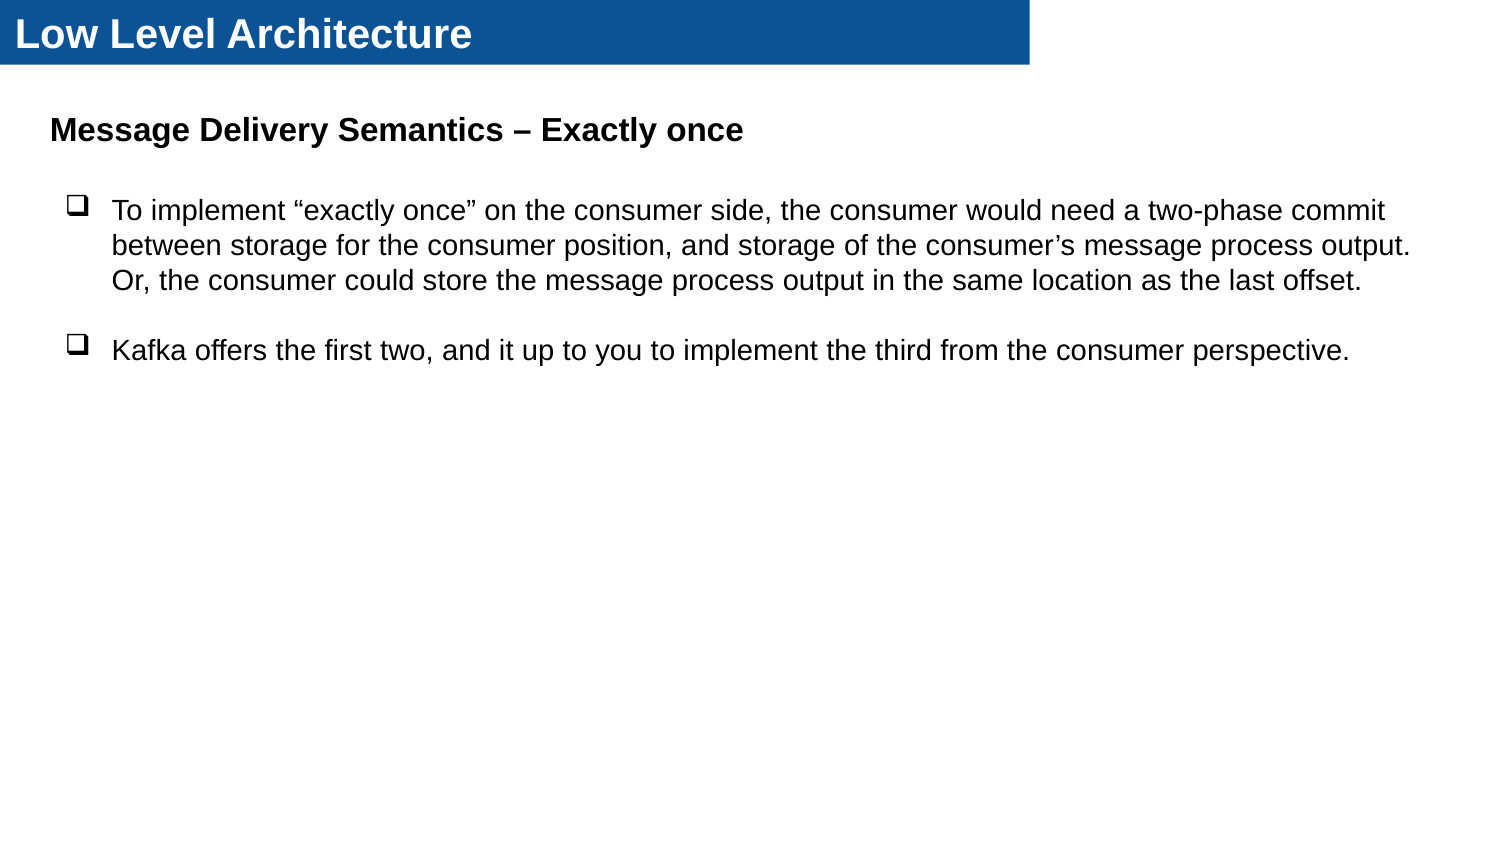

Low Level Architecture

Message Delivery Semantics – Exactly once
To implement “exactly once” on the consumer side, the consumer would need a two-phase commit between storage for the consumer position, and storage of the consumer’s message process output. Or, the consumer could store the message process output in the same location as the last offset.

Kafka offers the first two, and it up to you to implement the third from the consumer perspective.